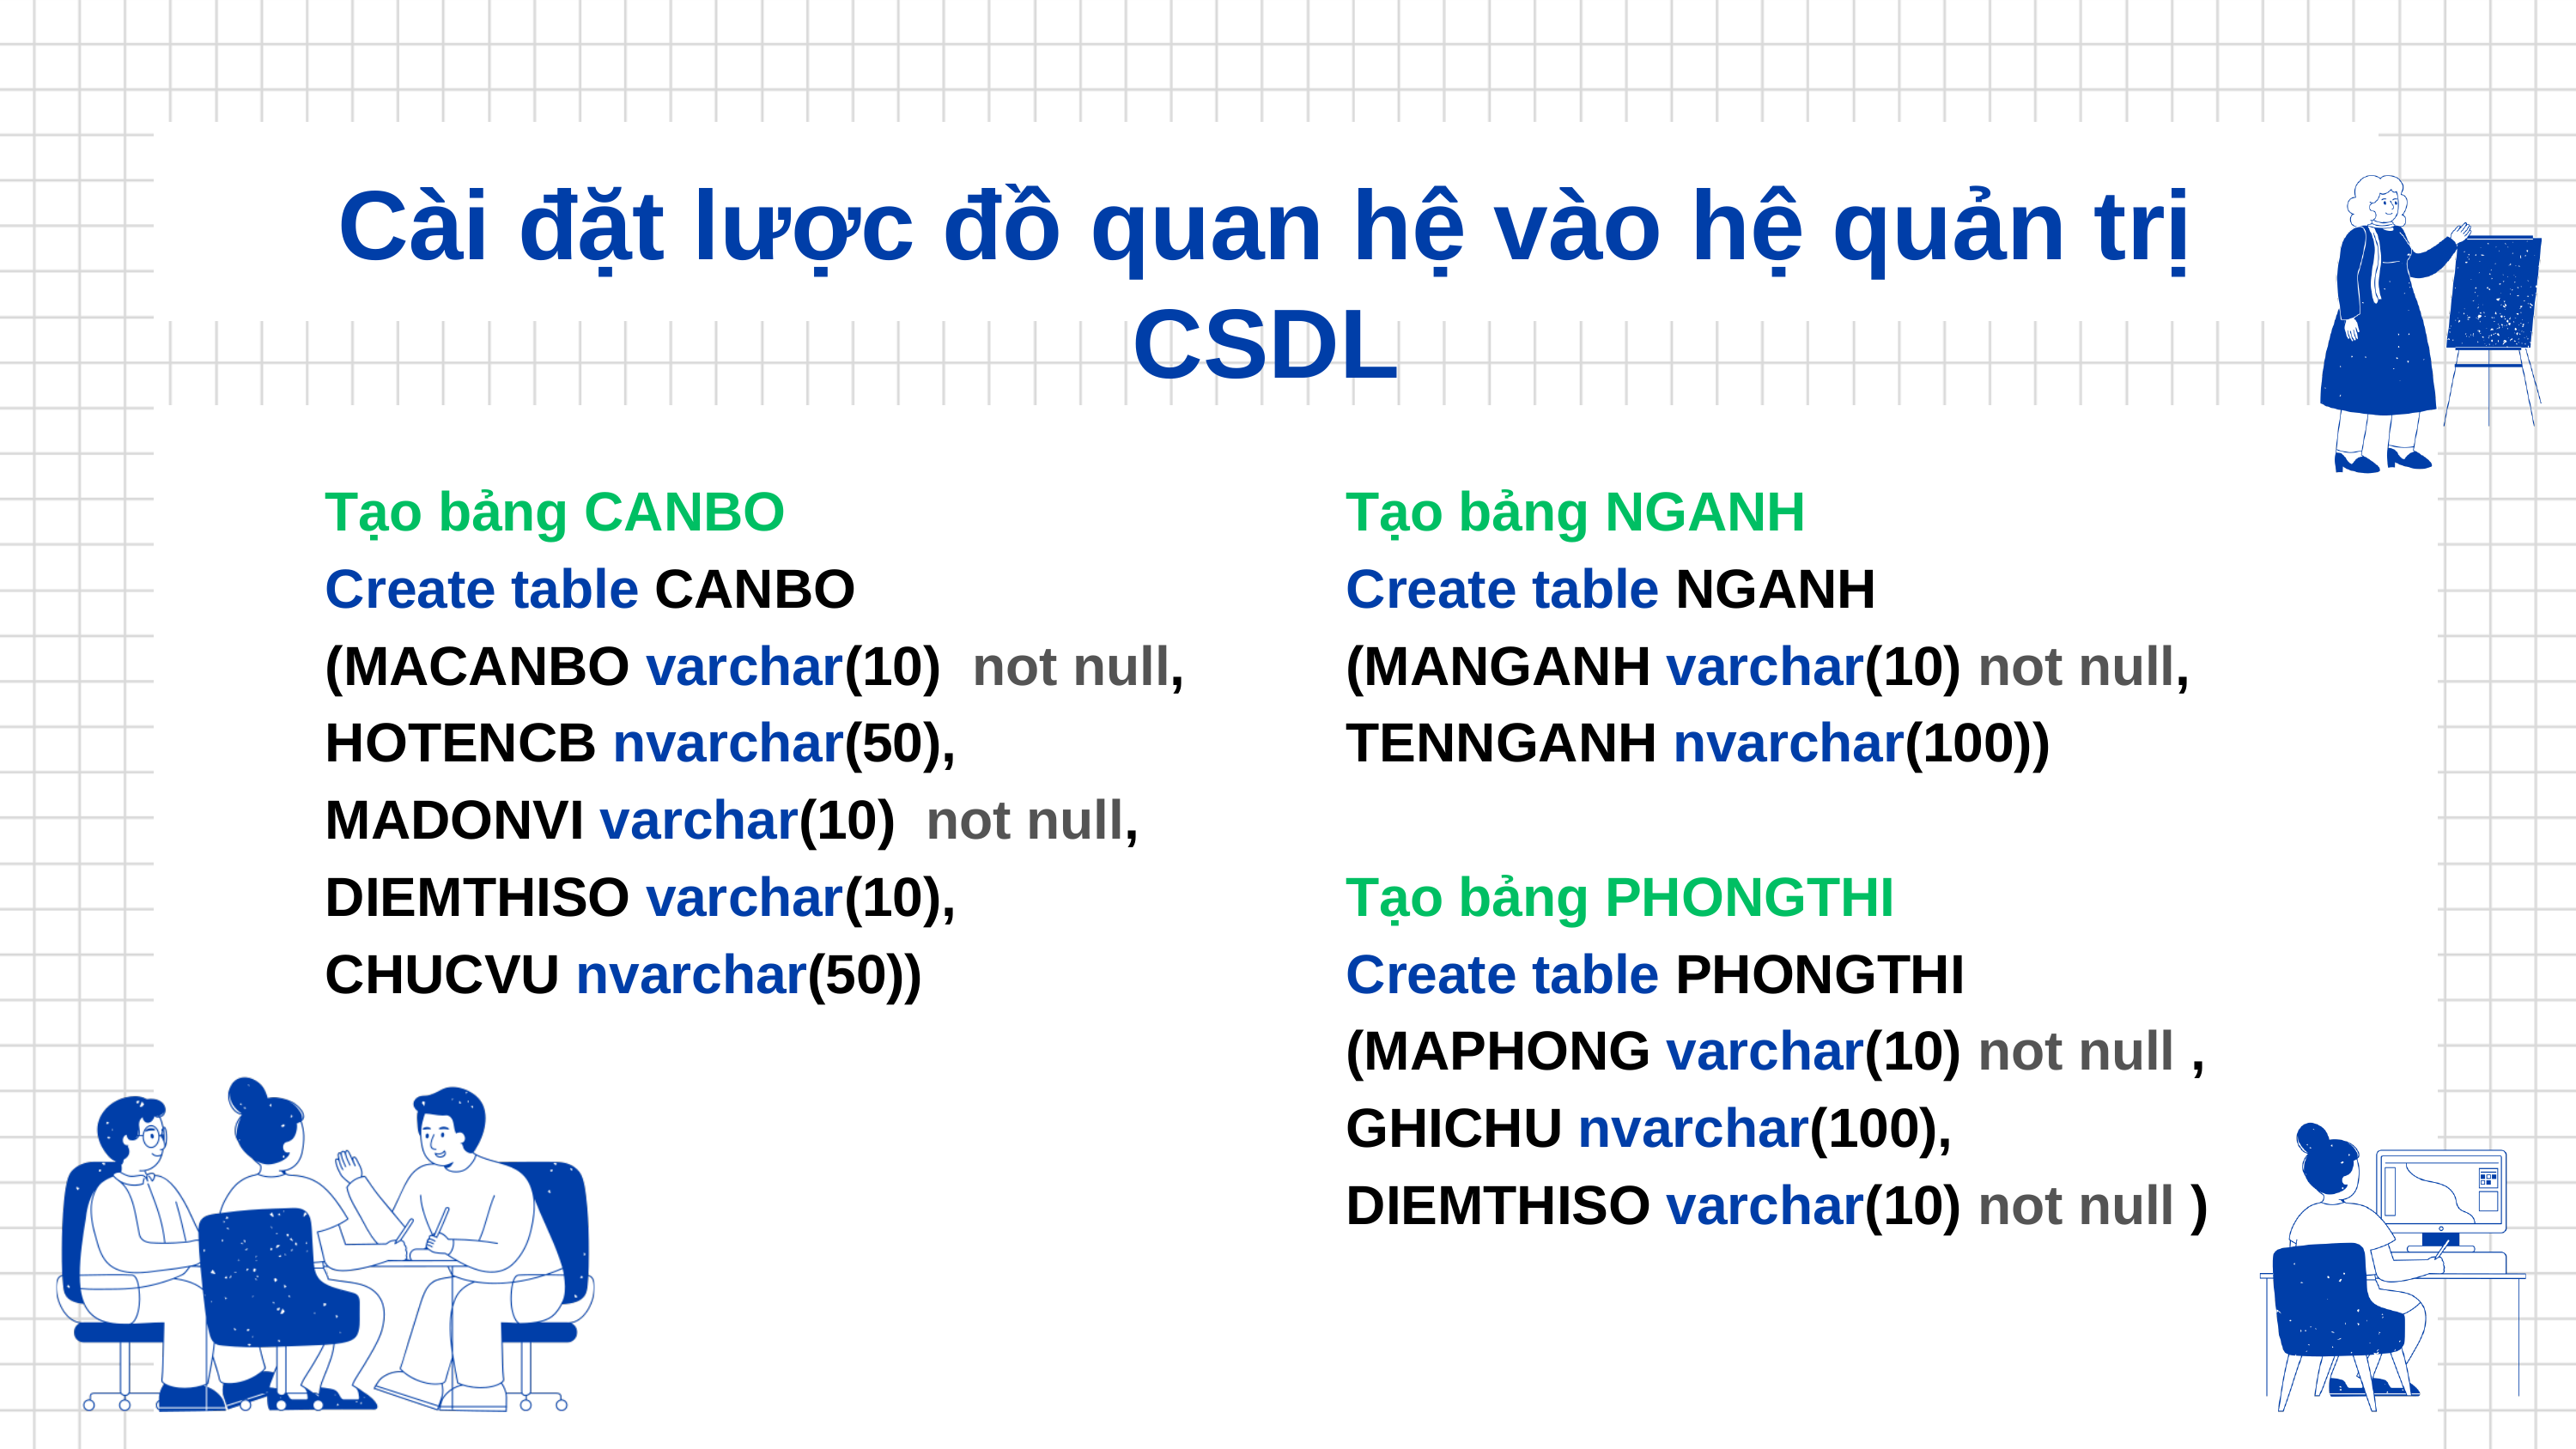

Cài đặt lược đồ quan hệ vào hệ quản trị CSDL

Tạo bảng CANBO
Create table CANBO
(MACANBO varchar(10)  not null,
HOTENCB nvarchar(50),
MADONVI varchar(10)  not null,
DIEMTHISO varchar(10),
CHUCVU nvarchar(50))

Tạo bảng NGANH
Create table NGANH
(MANGANH varchar(10) not null,
TENNGANH nvarchar(100))

Tạo bảng PHONGTHI
Create table PHONGTHI
(MAPHONG varchar(10) not null ,
GHICHU nvarchar(100),
DIEMTHISO varchar(10) not null )